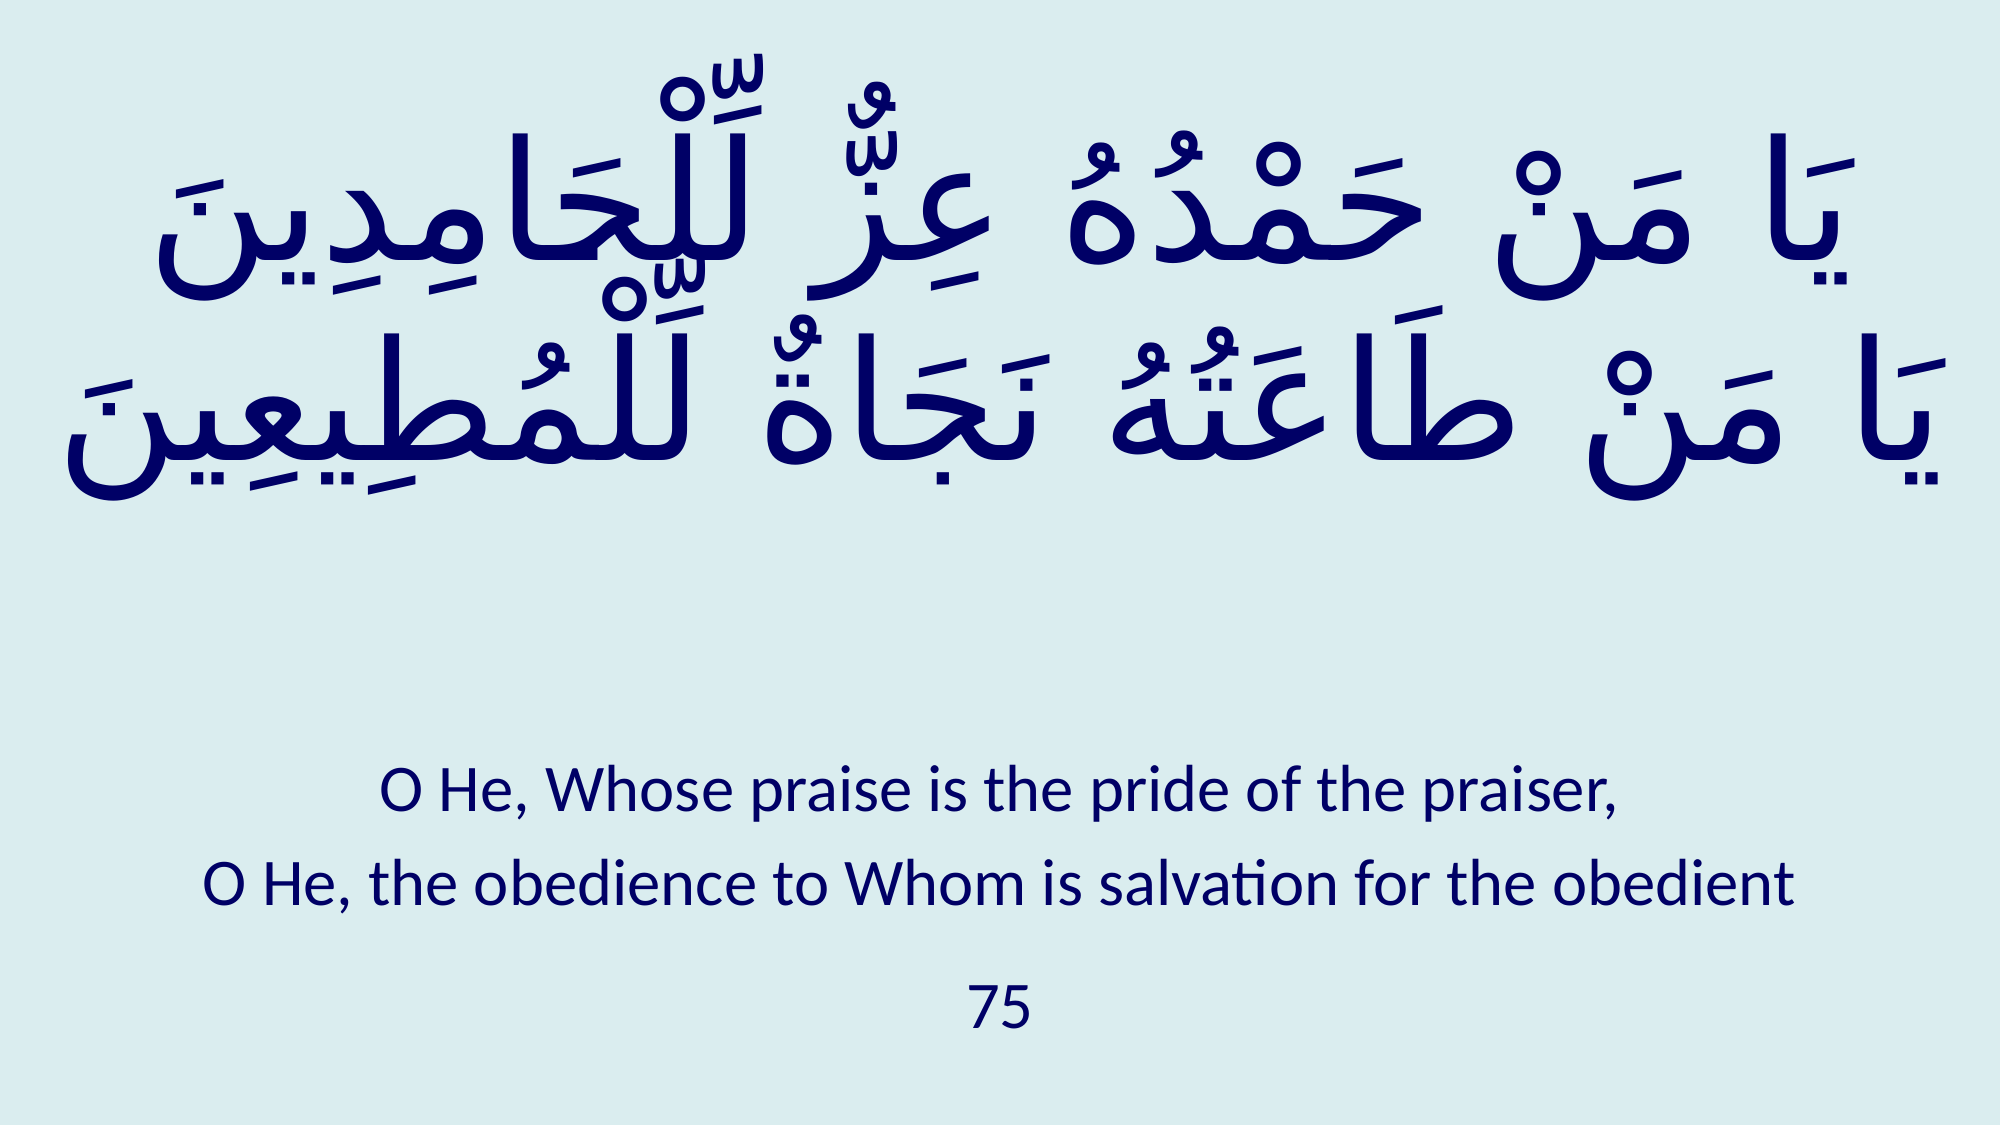

# يَا مَنْ حَمْدُهُ عِزٌّ لِّلْحَامِدِينَ يَا مَنْ طَاعَتُهُ نَجَاةٌ لِّلْمُطِيعِينَ
O He, Whose praise is the pride of the praiser,
O He, the obedience to Whom is salvation for the obedient
75